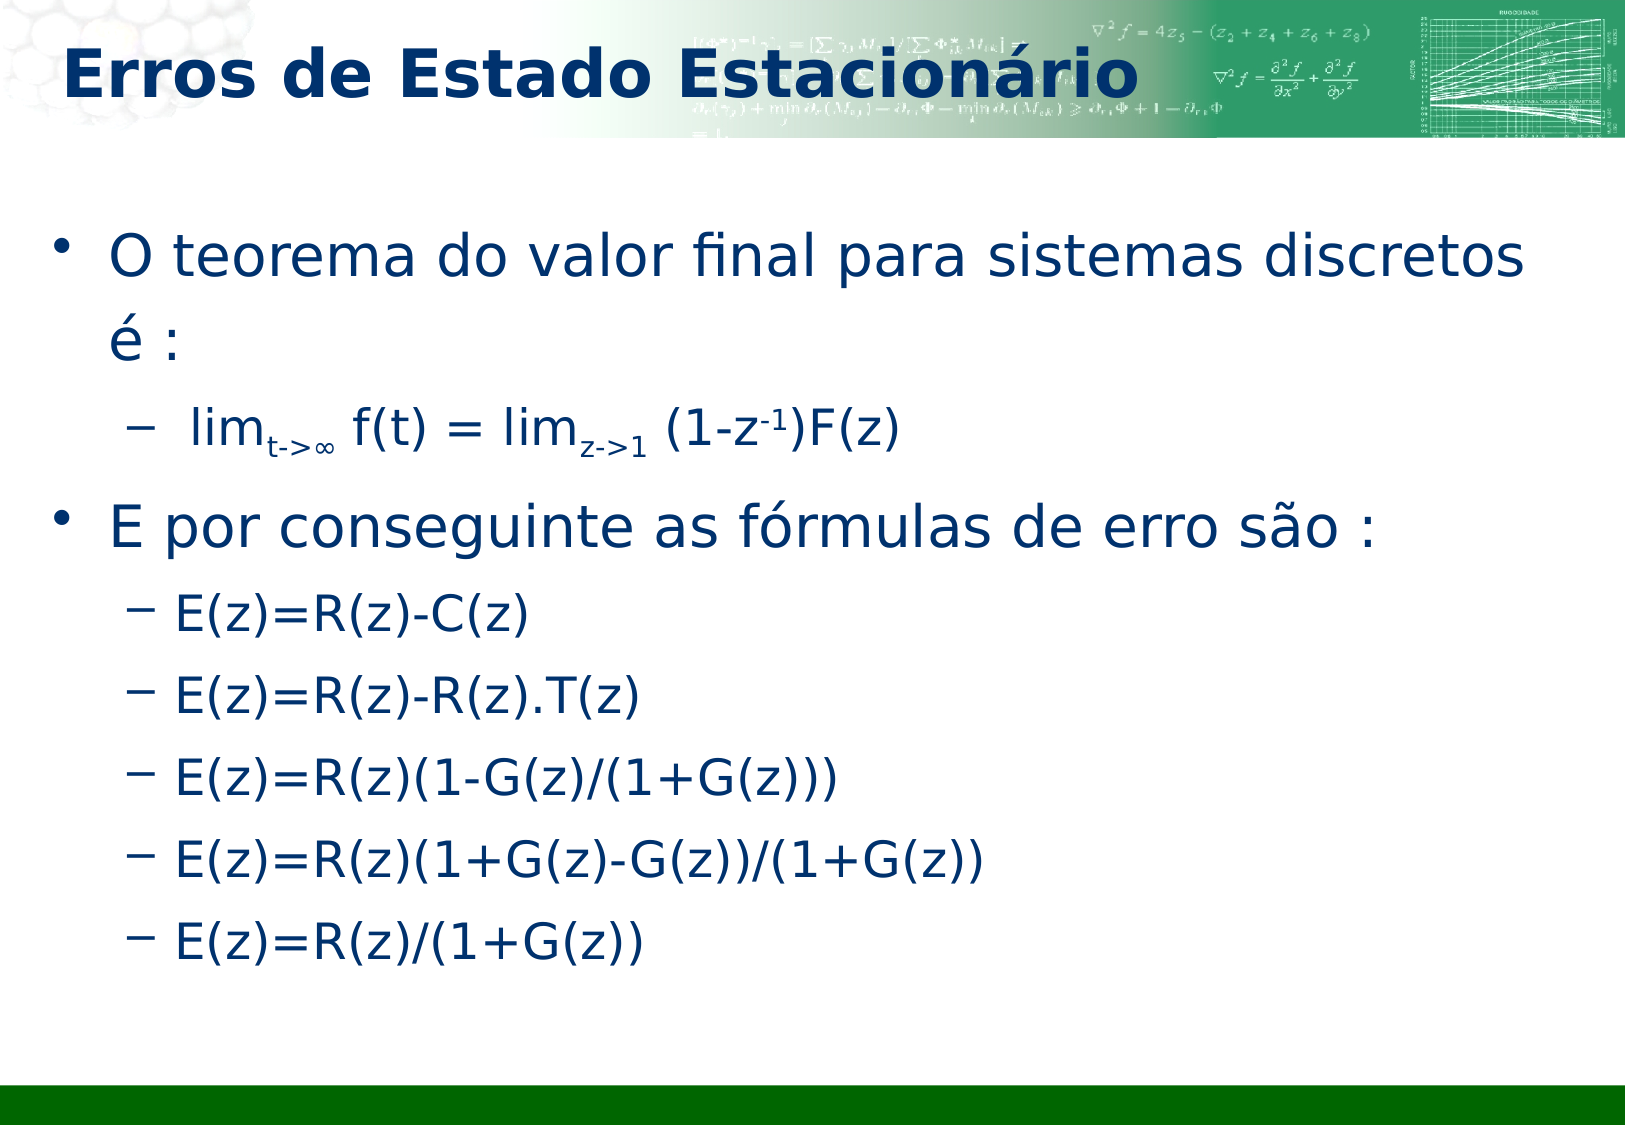

# Erros de Estado Estacionário
O teorema do valor final para sistemas discretos é :
 limt->∞ f(t) = limz->1 (1-z-1)F(z)
E por conseguinte as fórmulas de erro são :
E(z)=R(z)-C(z)
E(z)=R(z)-R(z).T(z)
E(z)=R(z)(1-G(z)/(1+G(z)))
E(z)=R(z)(1+G(z)-G(z))/(1+G(z))
E(z)=R(z)/(1+G(z))